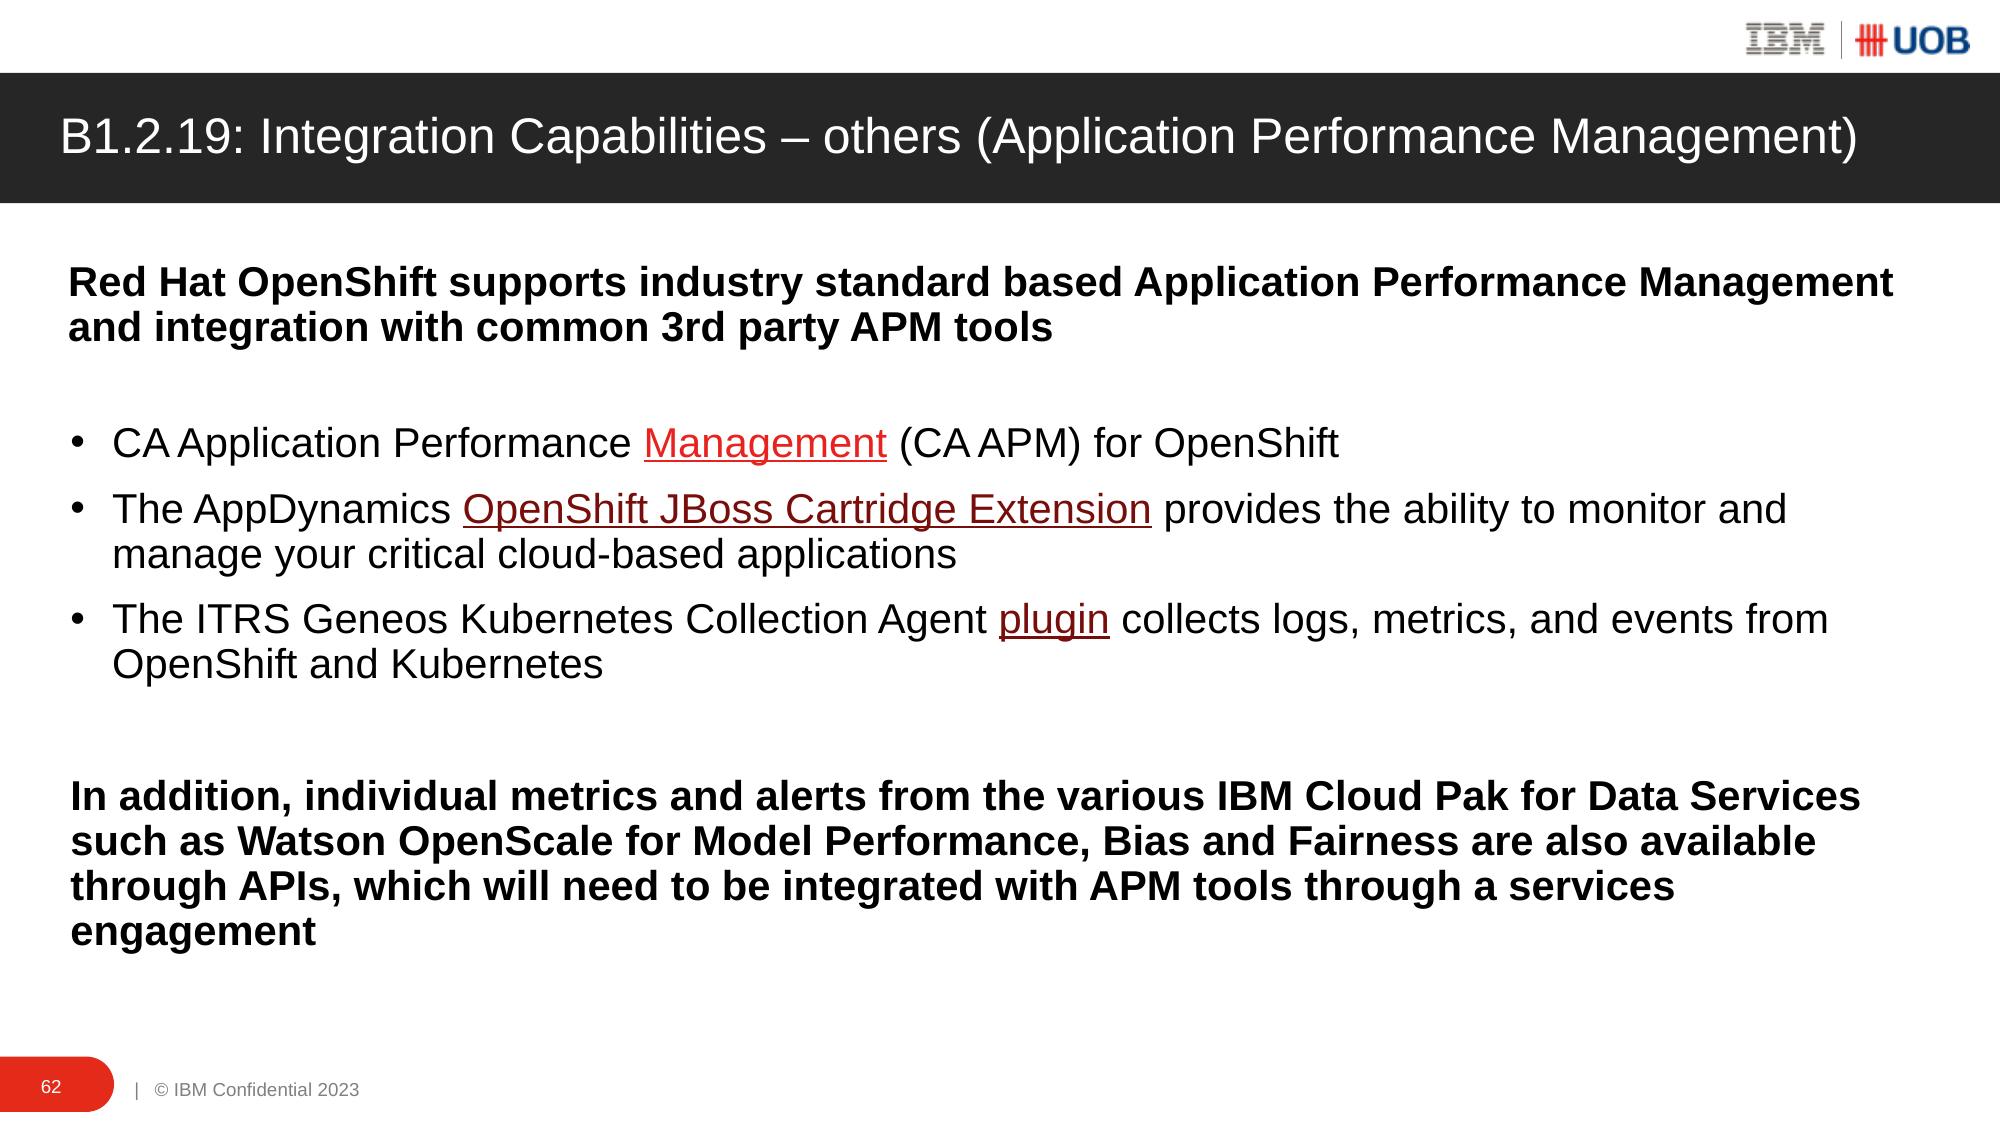

# B1.2.19: Integration Capabilities – others (Application Performance Management)
Red Hat OpenShift supports industry standard based Application Performance Management and integration with common 3rd party APM tools
CA Application Performance Management (CA APM) for OpenShift
The AppDynamics OpenShift JBoss Cartridge Extension provides the ability to monitor and manage your critical cloud-based applications
The ITRS Geneos Kubernetes Collection Agent plugin collects logs, metrics, and events from OpenShift and Kubernetes

In addition, individual metrics and alerts from the various IBM Cloud Pak for Data Services such as Watson OpenScale for Model Performance, Bias and Fairness are also available through APIs, which will need to be integrated with APM tools through a services engagement